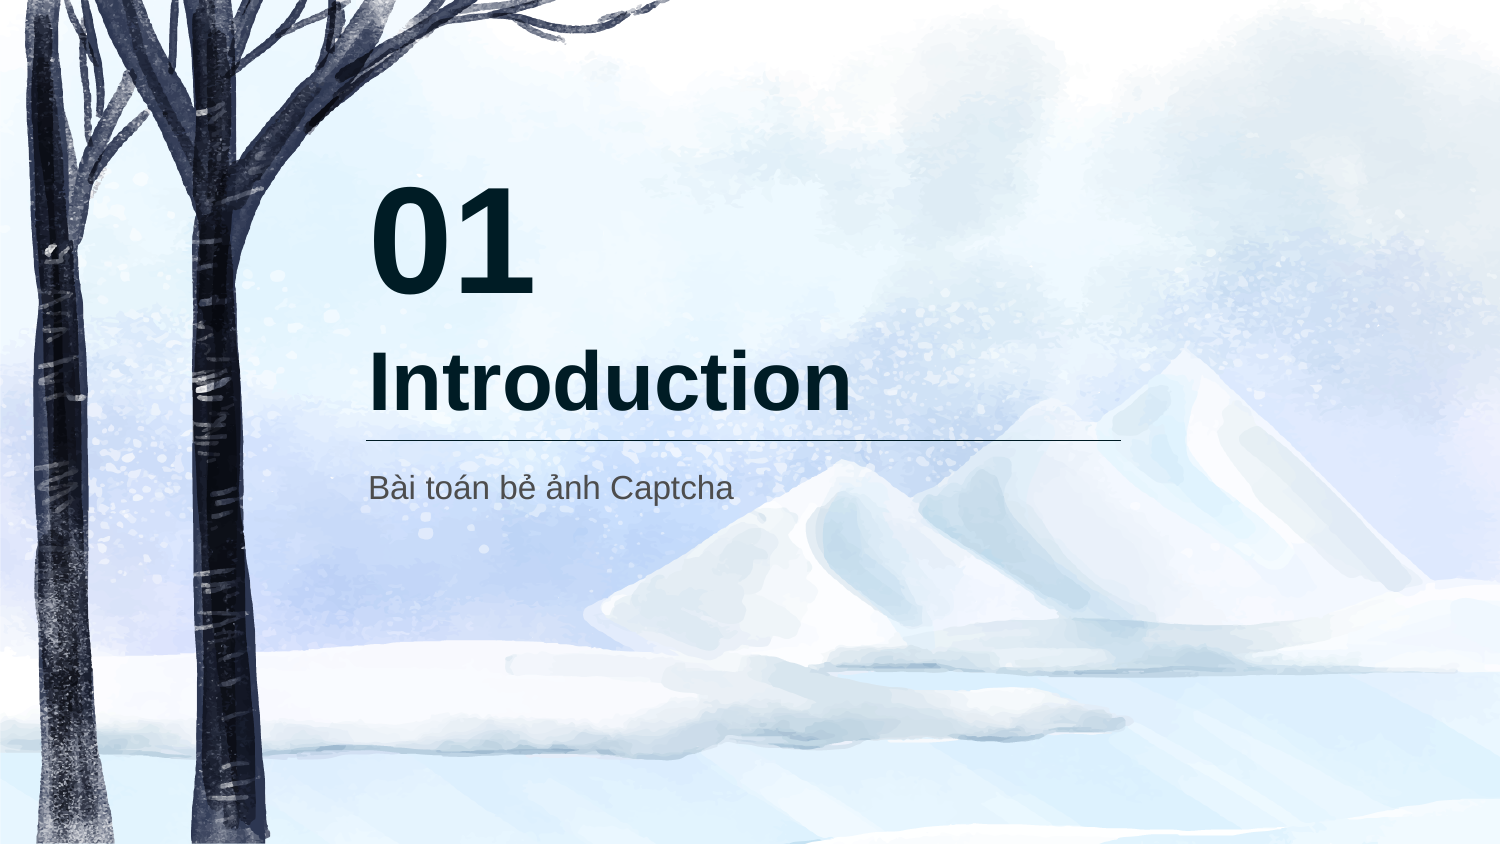

01
# Introduction
Bài toán bẻ ảnh Captcha